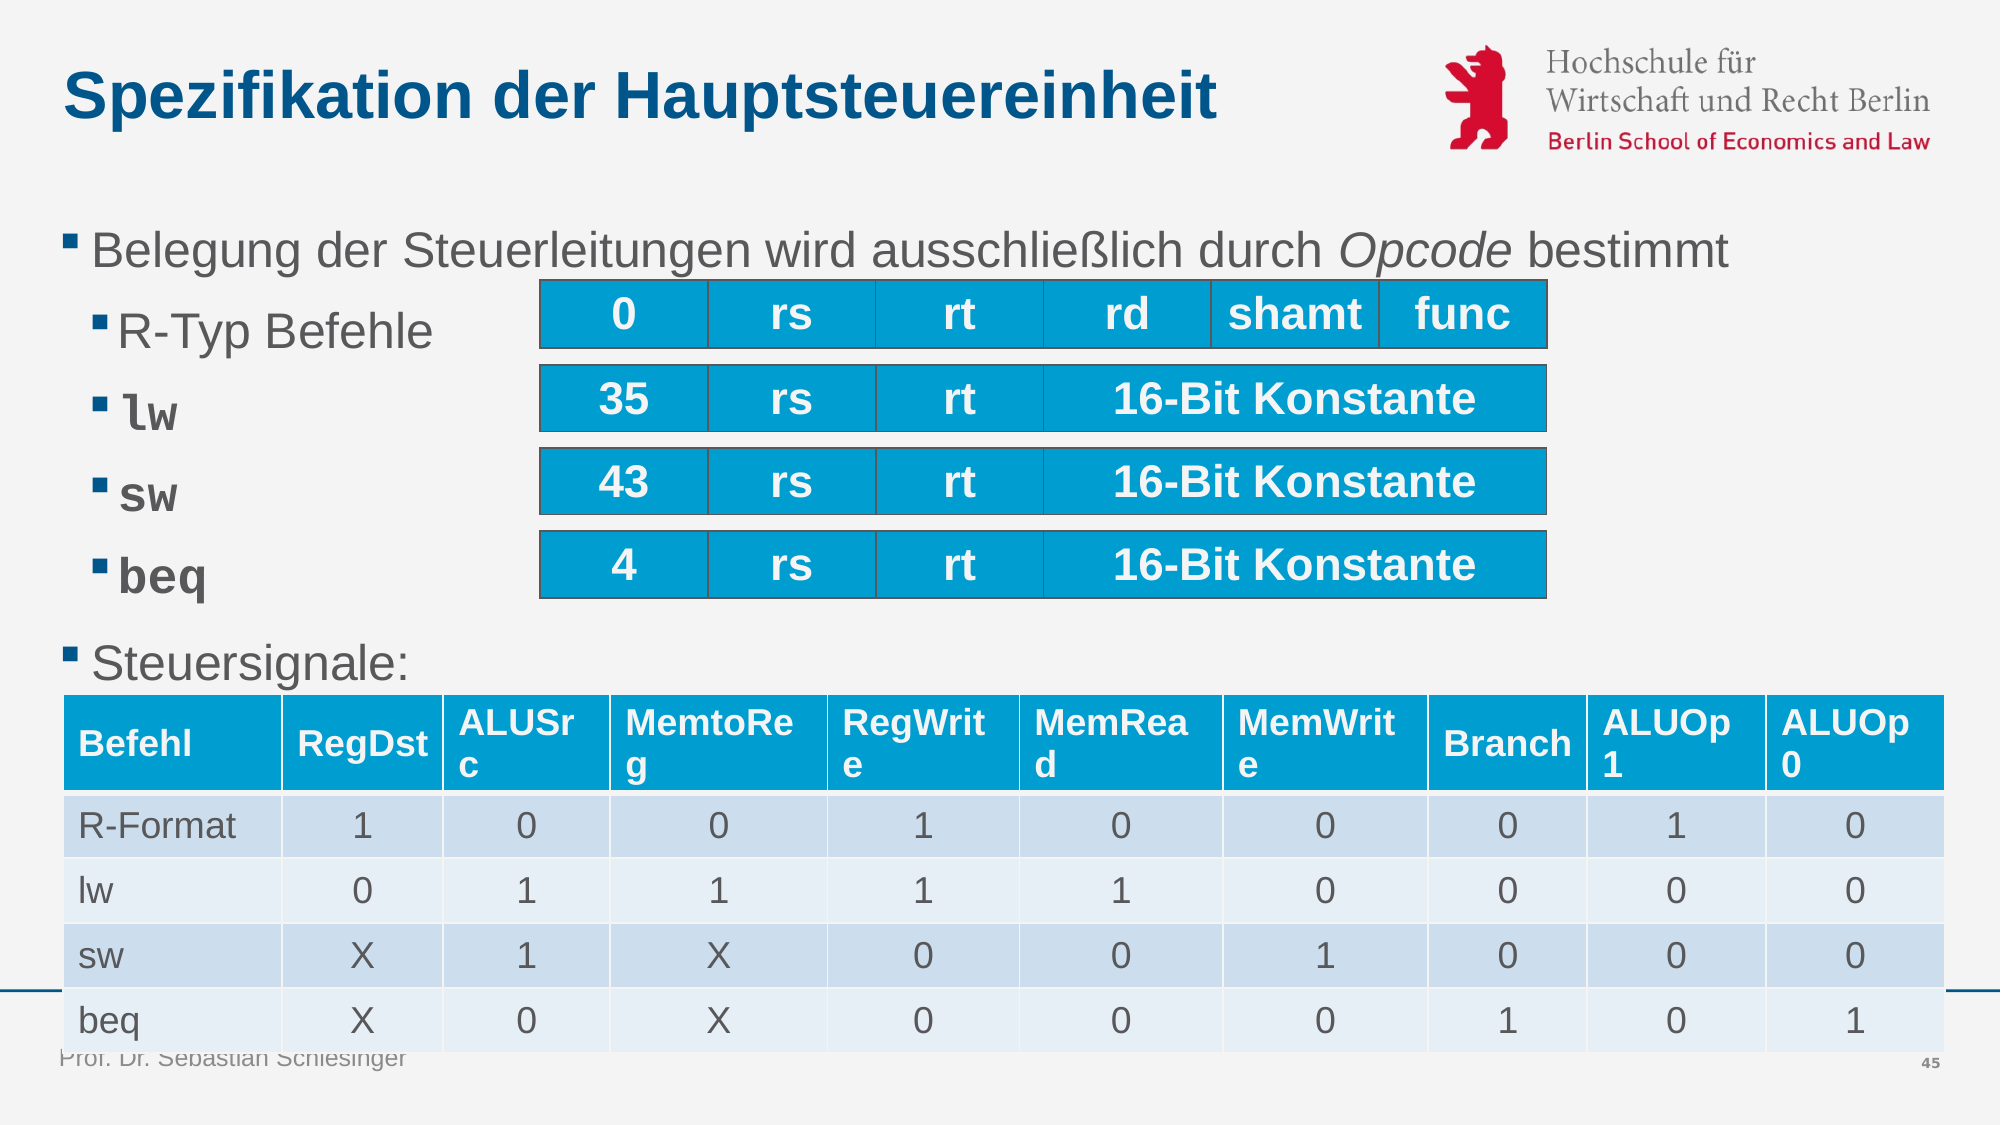

# Spezifikation der Hauptsteuereinheit
Belegung der Steuerleitungen wird ausschließlich durch Opcode bestimmt
R-Typ Befehle
lw
sw
beq
Steuersignale:
| 0 | rs | rt | rd | shamt | func |
| --- | --- | --- | --- | --- | --- |
| 35 | rs | rt | 16-Bit Konstante |
| --- | --- | --- | --- |
| 43 | rs | rt | 16-Bit Konstante |
| --- | --- | --- | --- |
| 4 | rs | rt | 16-Bit Konstante |
| --- | --- | --- | --- |
| Befehl | RegDst | ALUSrc | MemtoReg | RegWrite | MemRead | MemWrite | Branch | ALUOp1 | ALUOp0 |
| --- | --- | --- | --- | --- | --- | --- | --- | --- | --- |
| R-Format | 1 | 0 | 0 | 1 | 0 | 0 | 0 | 1 | 0 |
| lw | 0 | 1 | 1 | 1 | 1 | 0 | 0 | 0 | 0 |
| sw | X | 1 | X | 0 | 0 | 1 | 0 | 0 | 0 |
| beq | X | 0 | X | 0 | 0 | 0 | 1 | 0 | 1 |
Prof. Dr. Sebastian Schlesinger
45